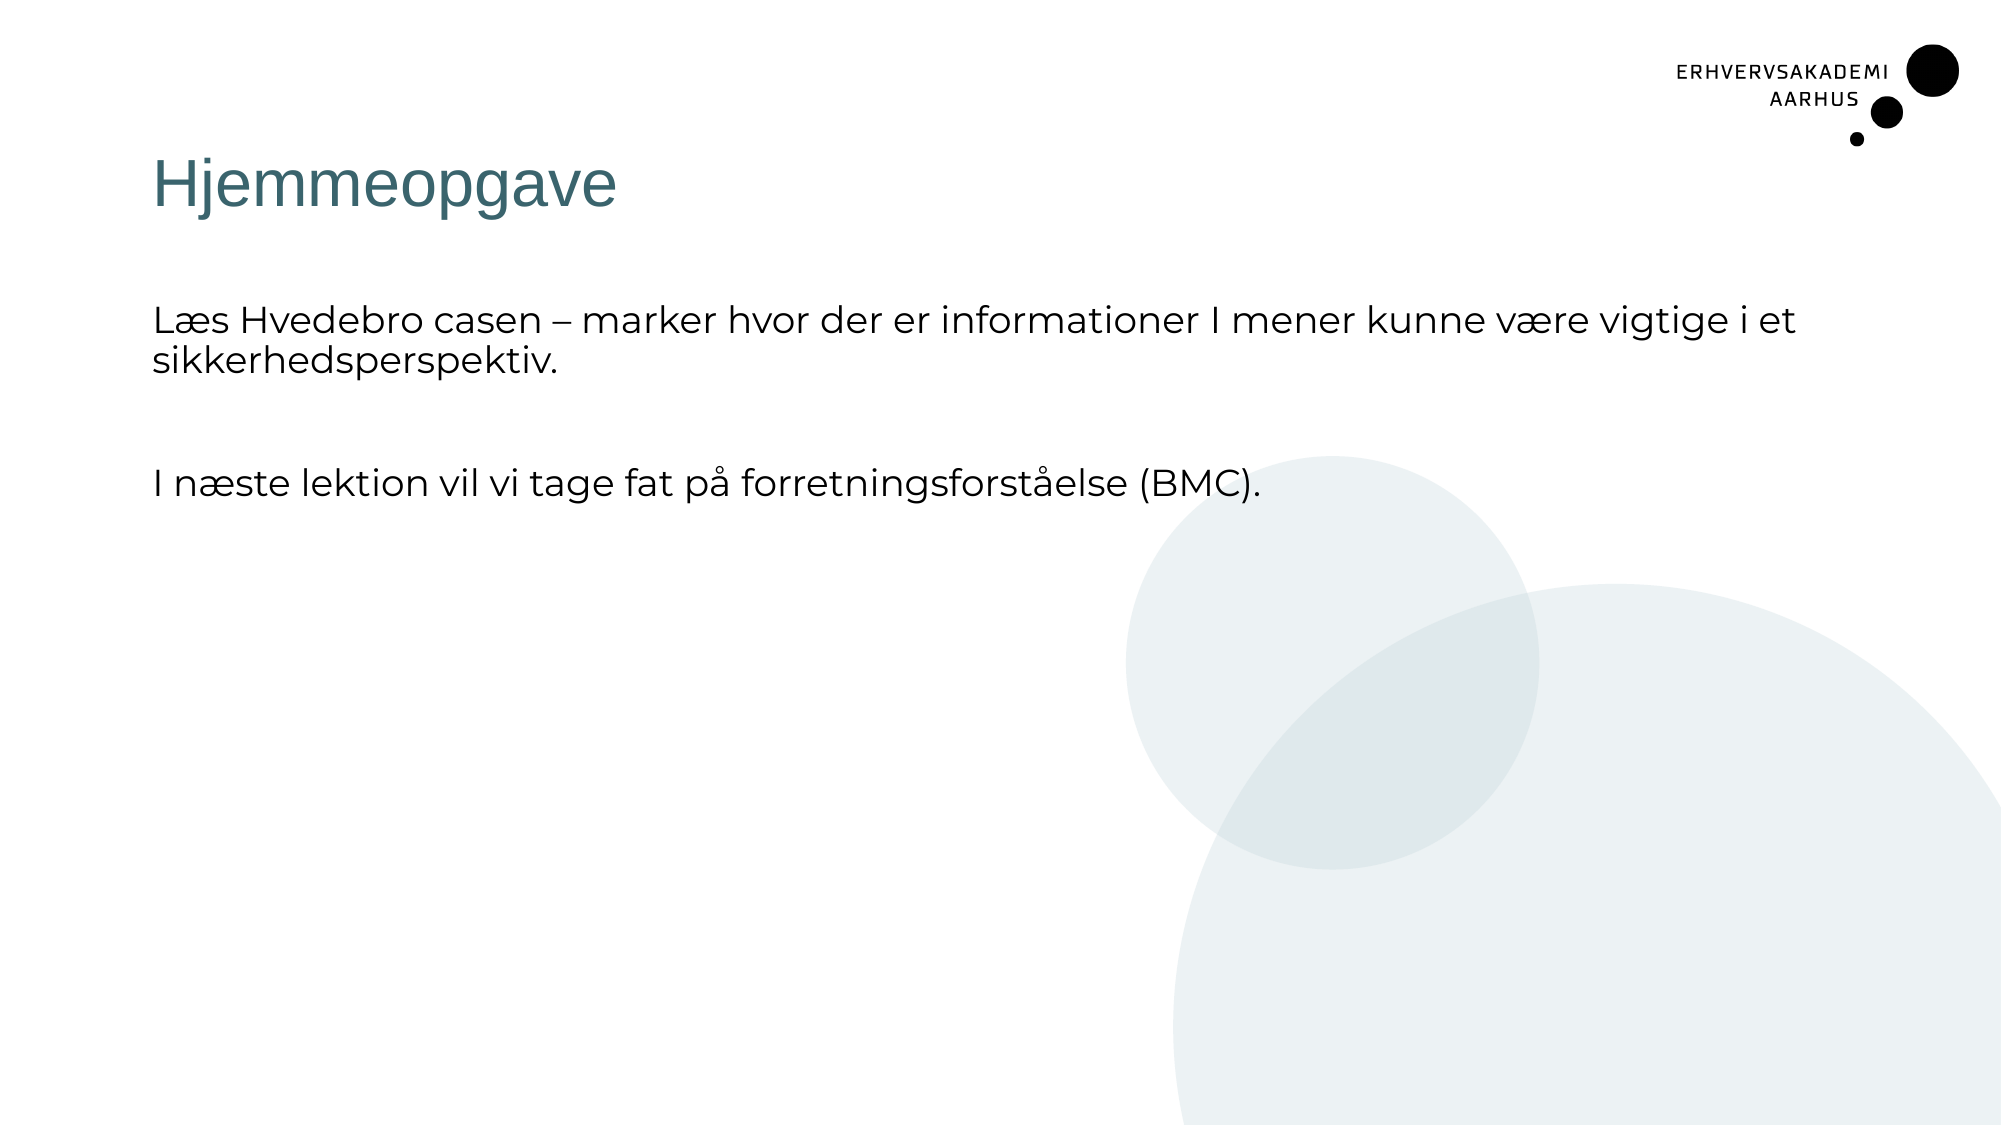

# Hjemmeopgave
Læs Hvedebro casen – marker hvor der er informationer I mener kunne være vigtige i et sikkerhedsperspektiv.

I næste lektion vil vi tage fat på forretningsforståelse (BMC).